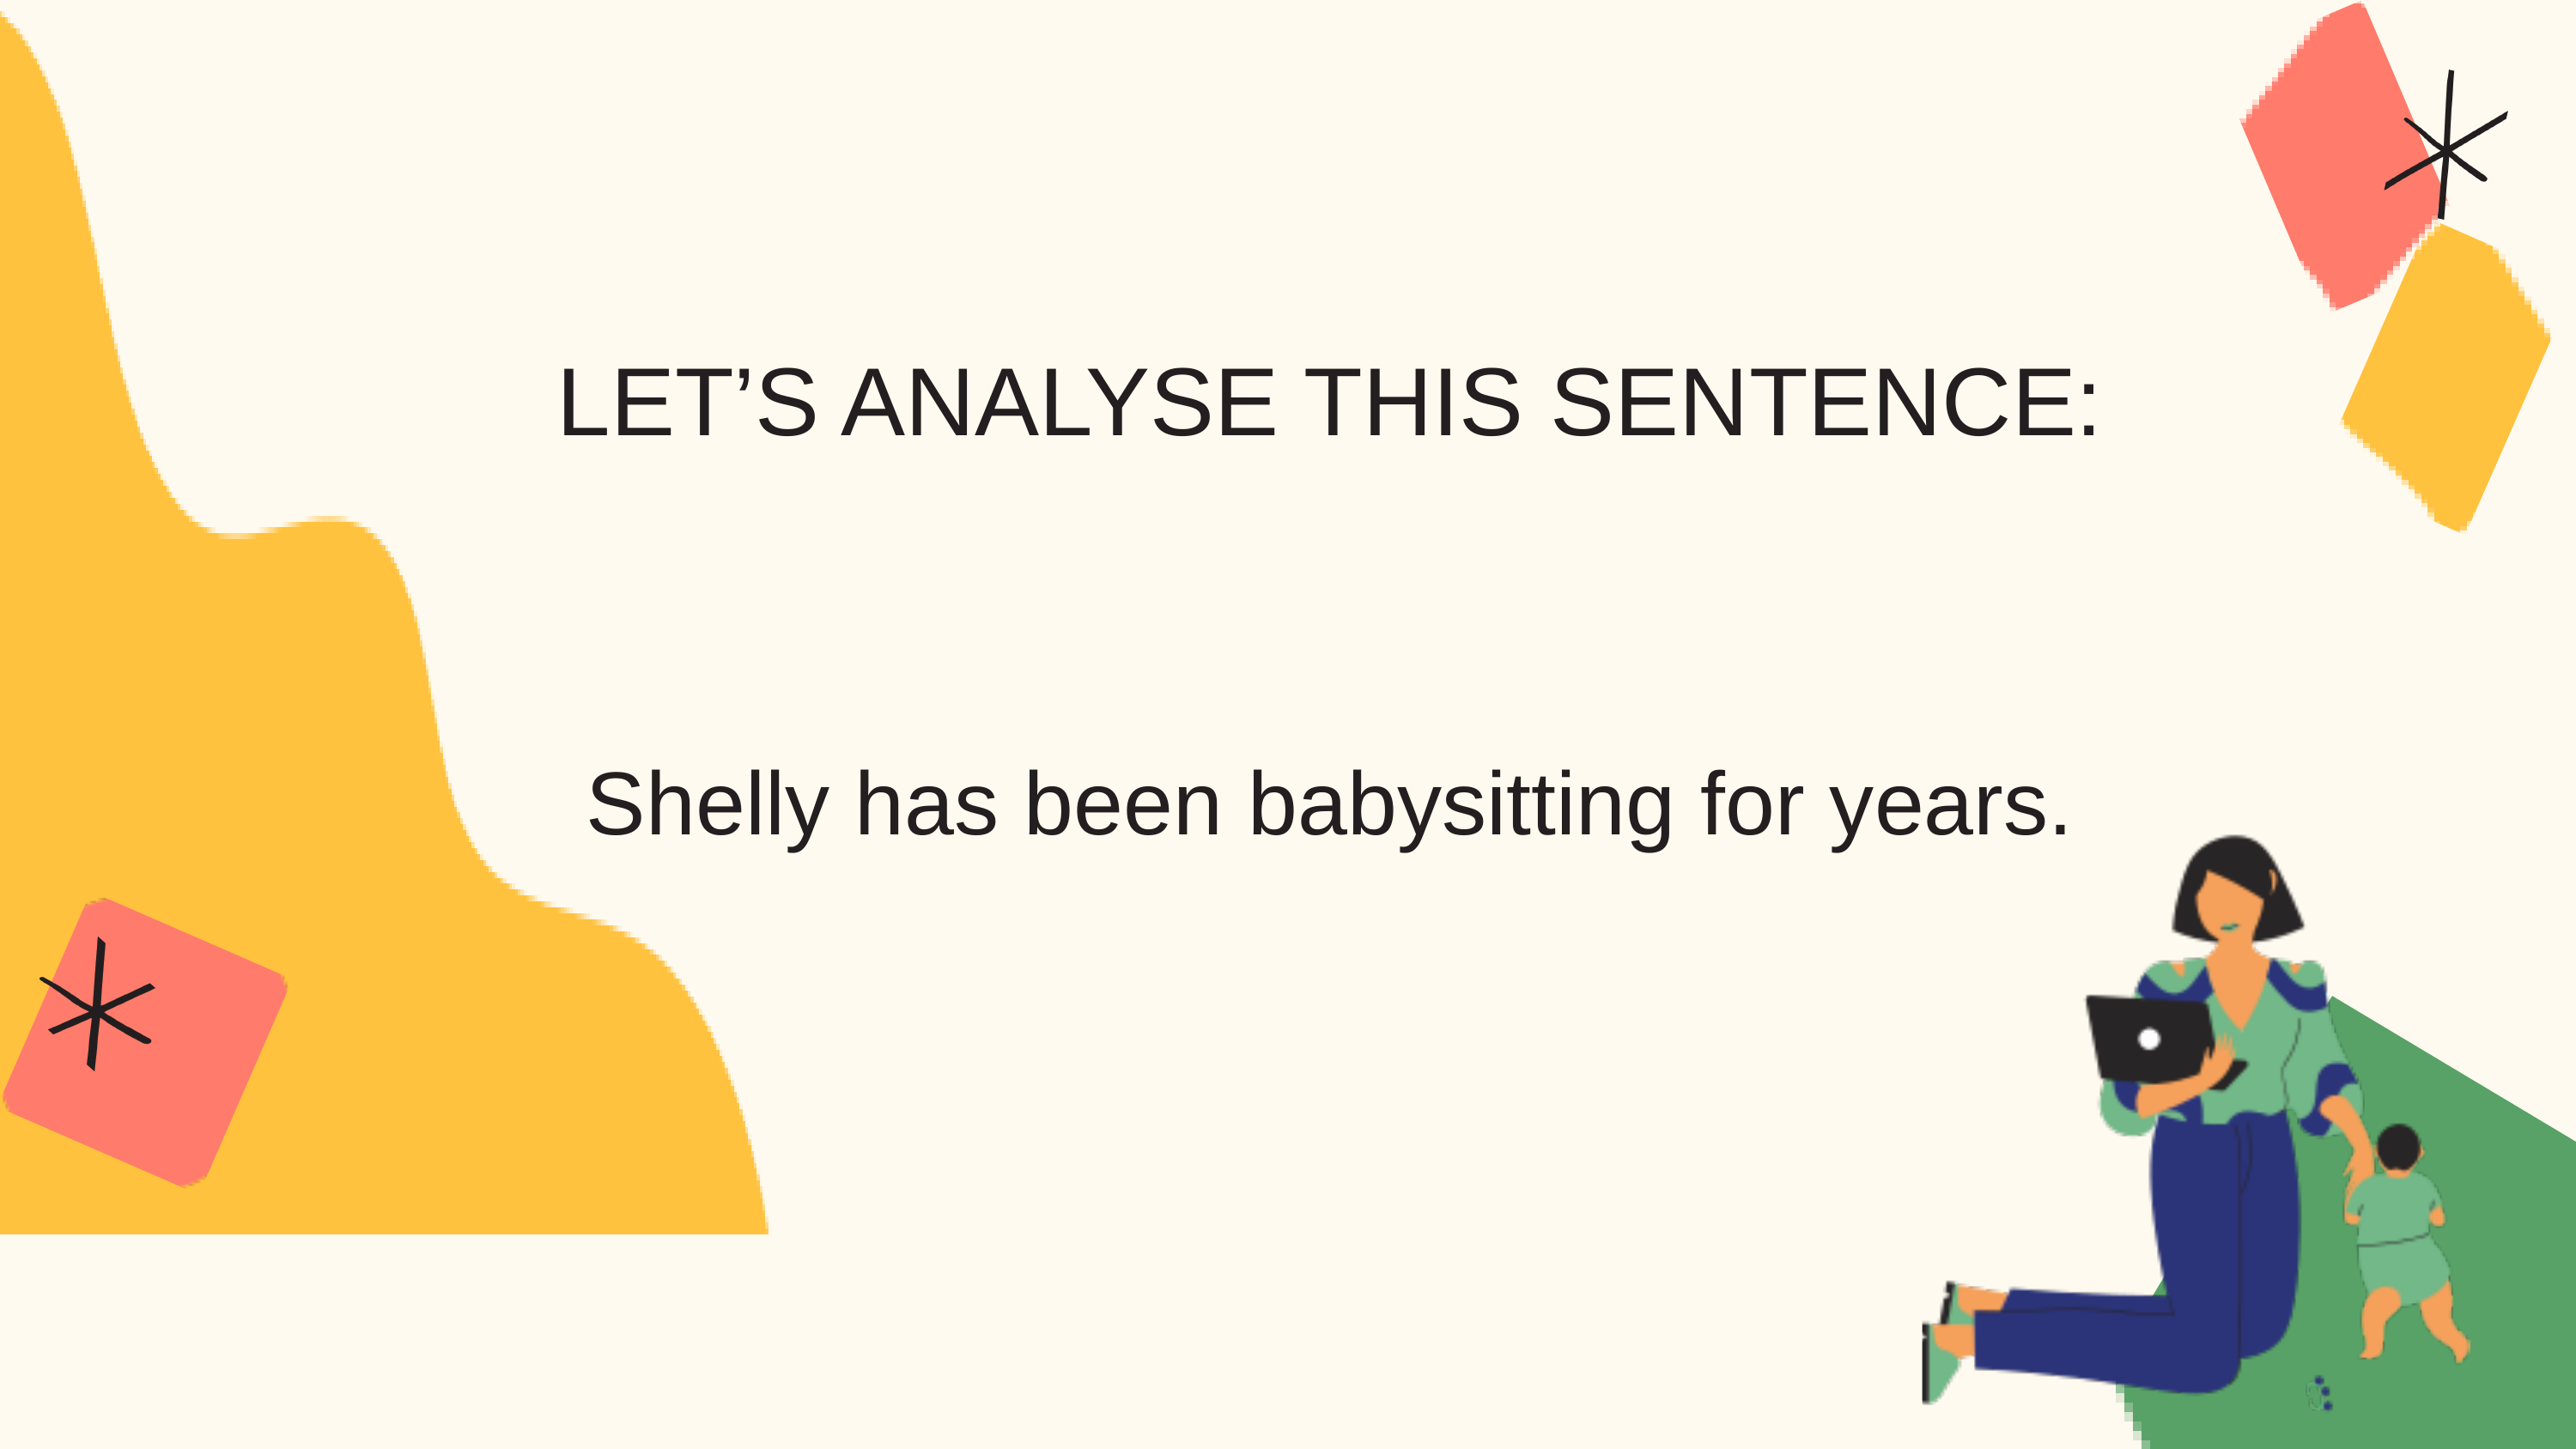

LET’S ANALYSE THIS SENTENCE:

Shelly has been babysitting for years.